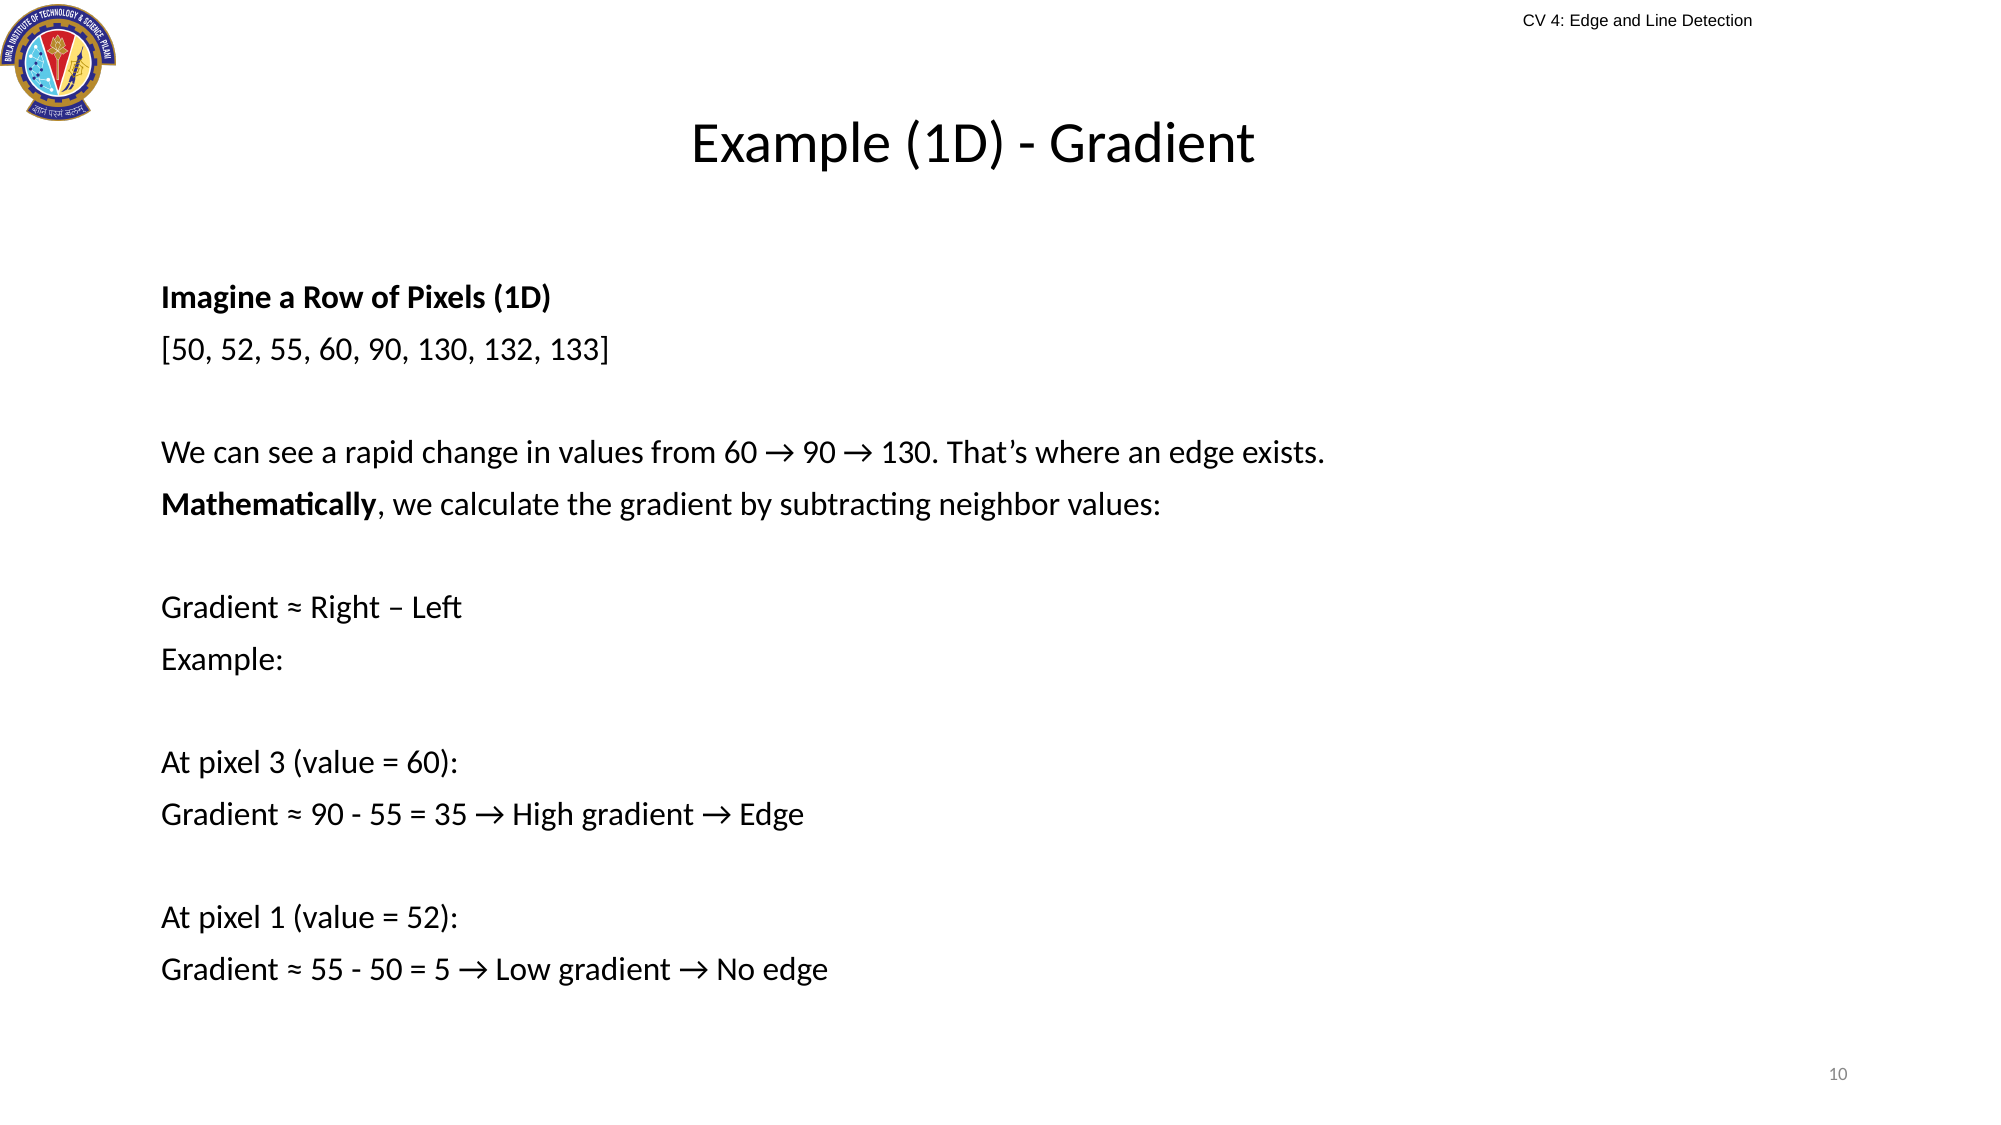

# Example (1D) - Gradient
Imagine a Row of Pixels (1D)
[50, 52, 55, 60, 90, 130, 132, 133]

We can see a rapid change in values from 60 → 90 → 130. That’s where an edge exists.
Mathematically, we calculate the gradient by subtracting neighbor values:

Gradient ≈ Right – Left
Example:

At pixel 3 (value = 60):
Gradient ≈ 90 - 55 = 35 → High gradient → Edge

At pixel 1 (value = 52):
Gradient ≈ 55 - 50 = 5 → Low gradient → No edge

10